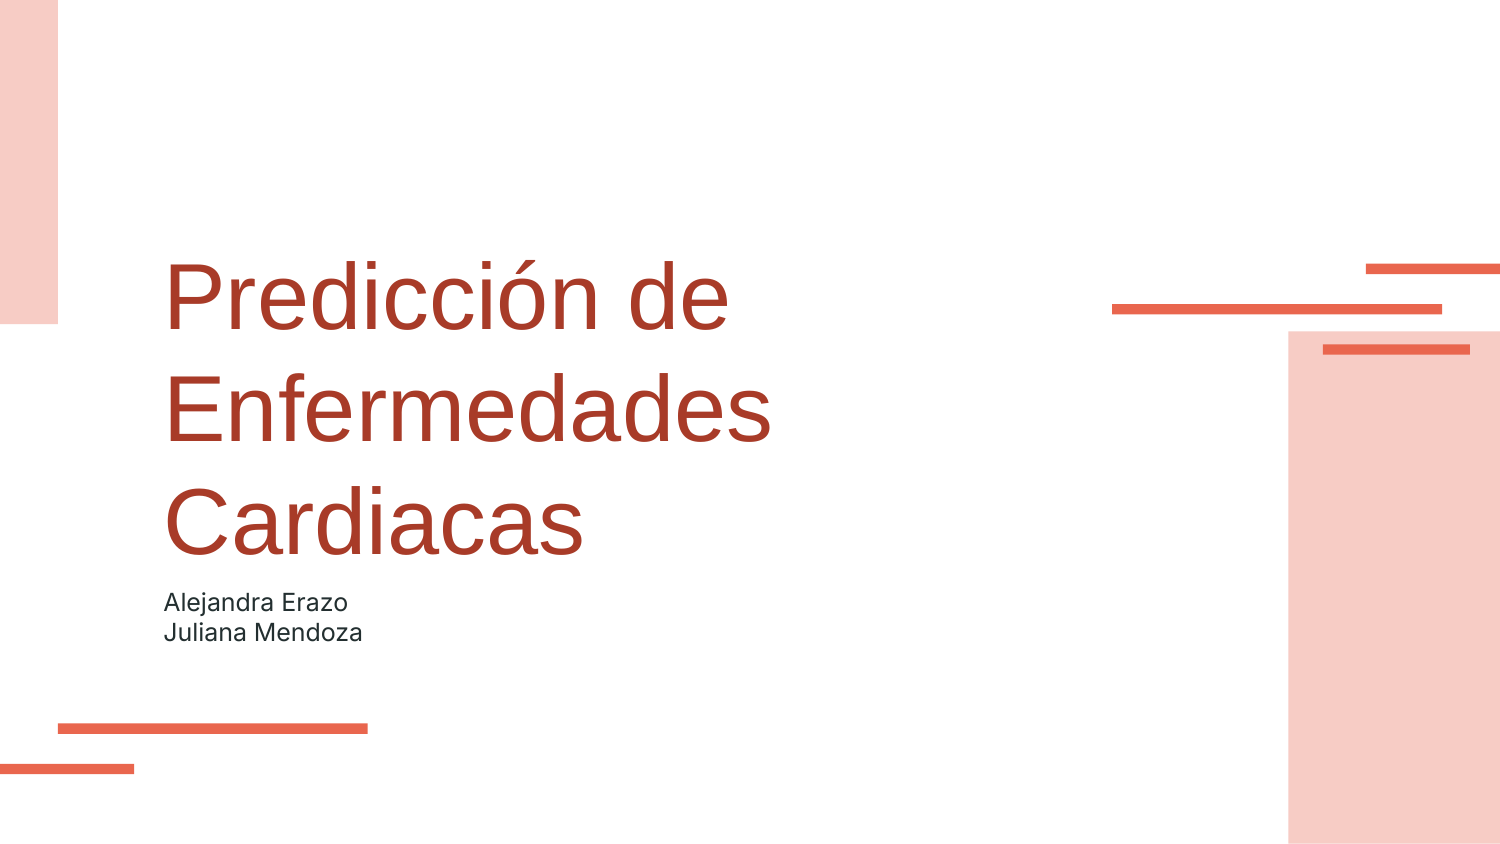

# Predicción de Enfermedades Cardiacas
Alejandra Erazo
Juliana Mendoza